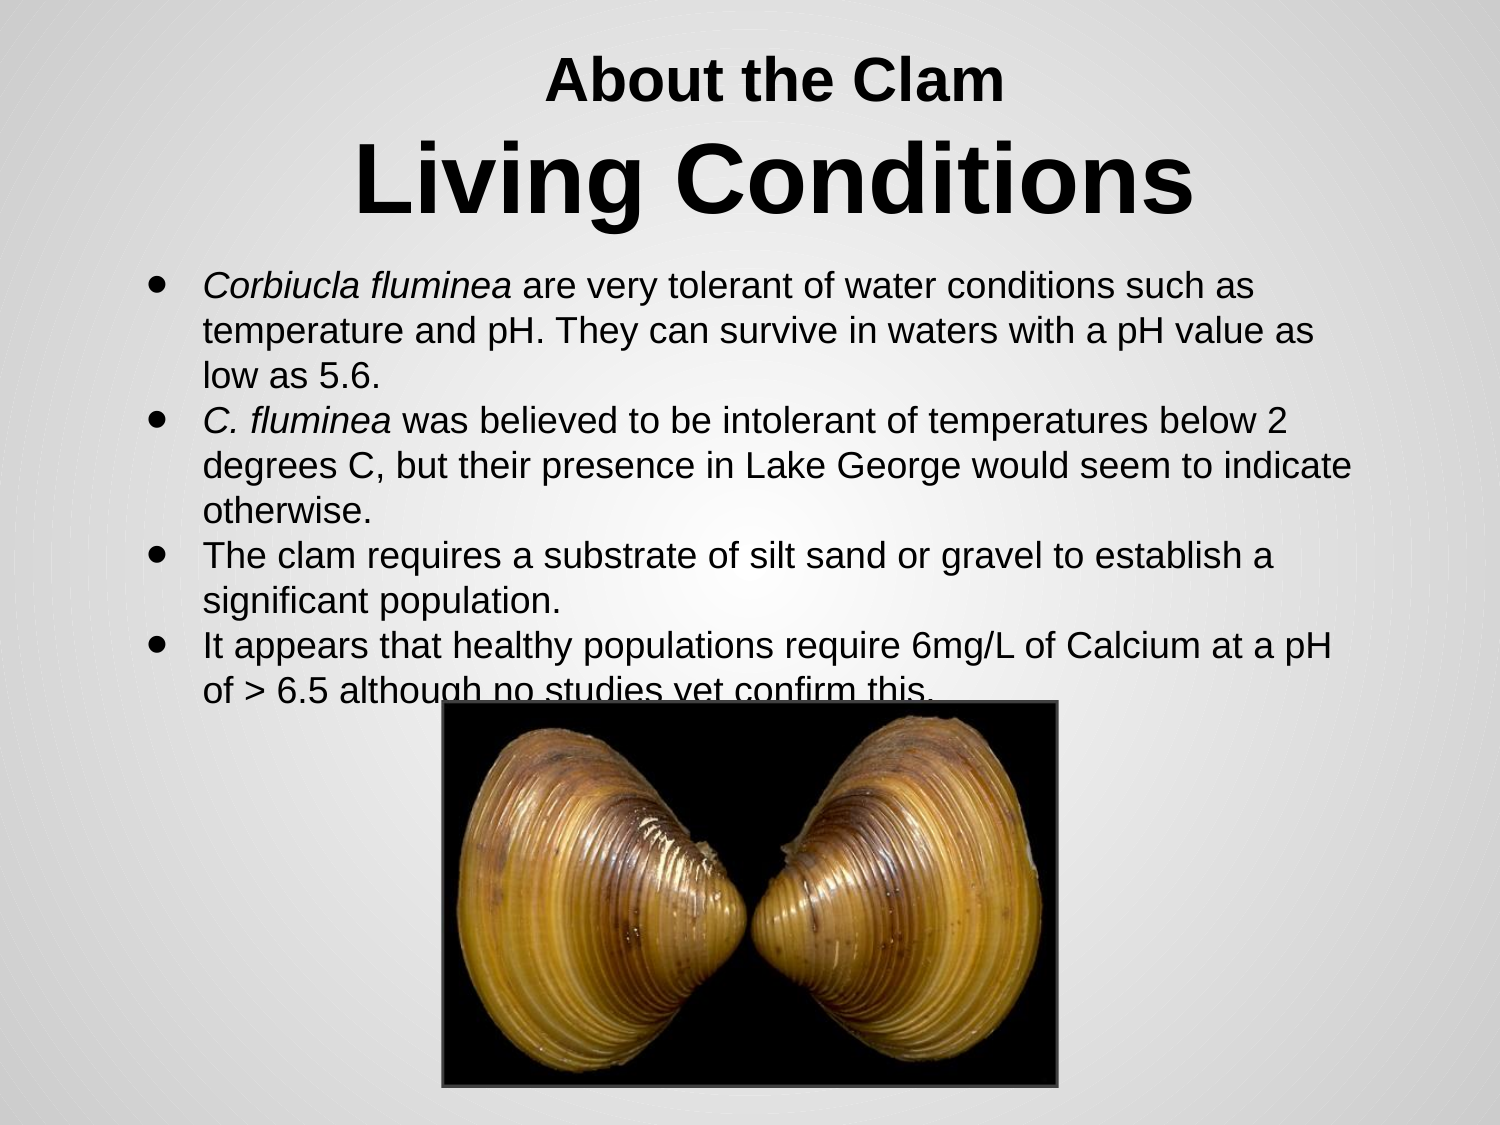

# About the Clam
Living Conditions
Corbiucla fluminea are very tolerant of water conditions such as temperature and pH. They can survive in waters with a pH value as low as 5.6.
C. fluminea was believed to be intolerant of temperatures below 2 degrees C, but their presence in Lake George would seem to indicate otherwise.
The clam requires a substrate of silt sand or gravel to establish a significant population.
It appears that healthy populations require 6mg/L of Calcium at a pH of > 6.5 although no studies yet confirm this.